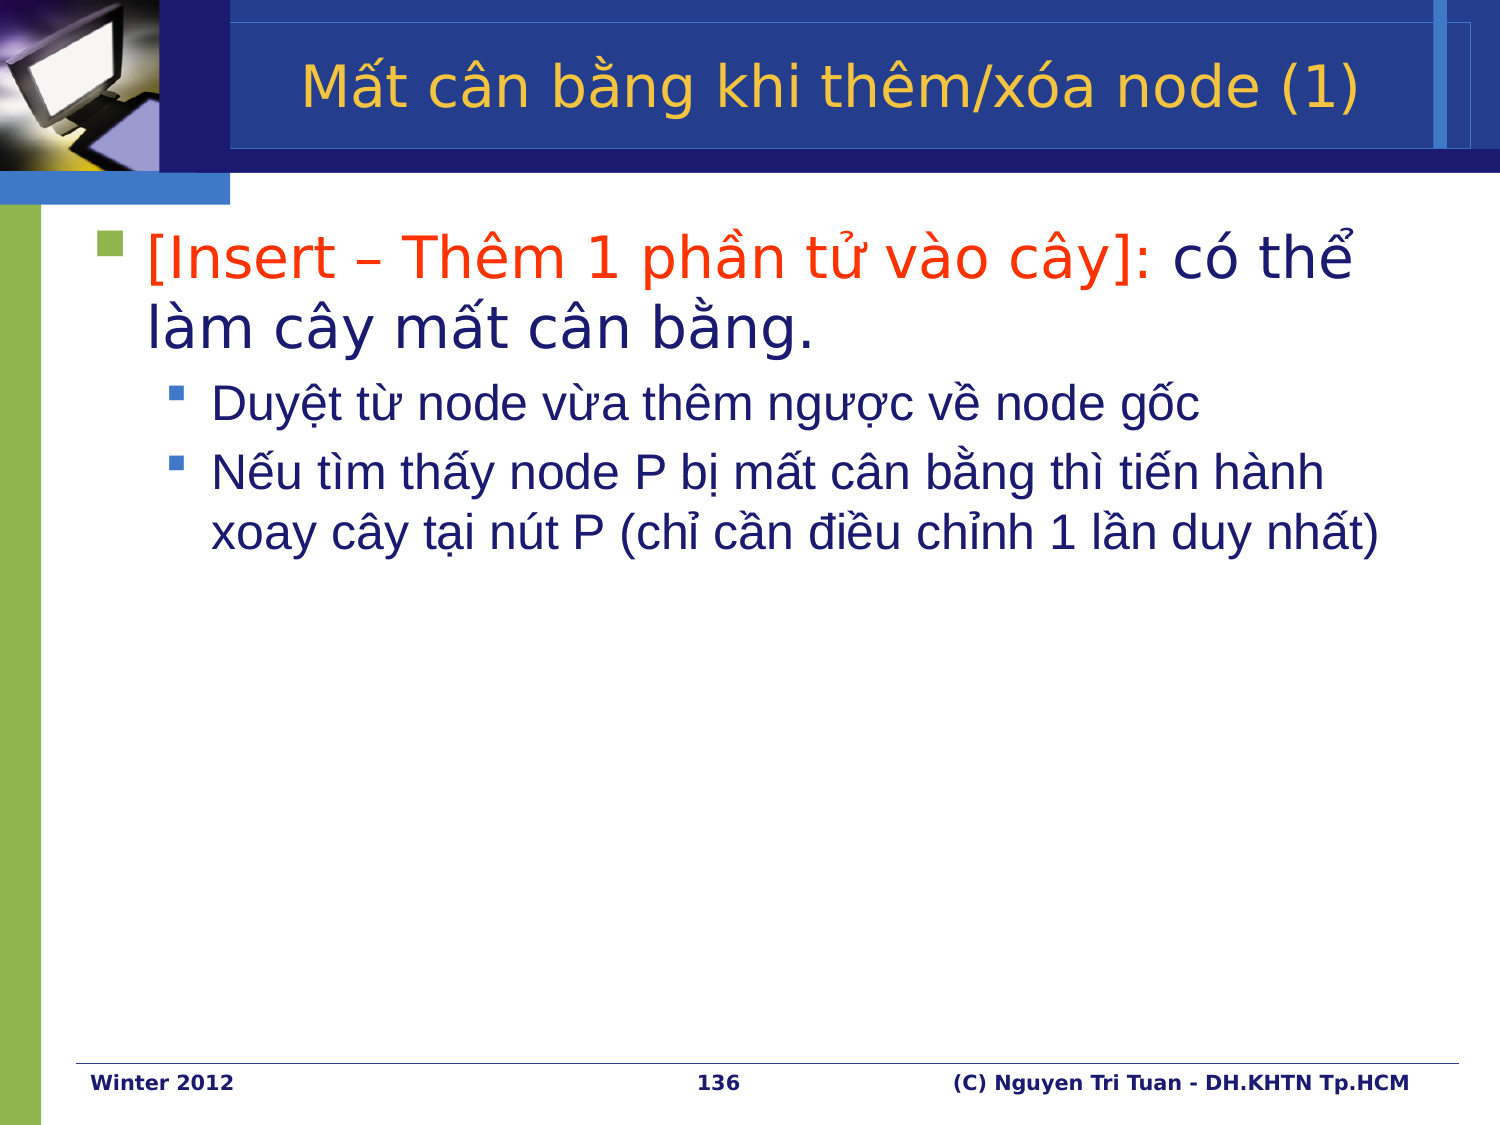

# Mất cân bằng khi thêm/xóa node (1)
[Insert – Thêm 1 phần tử vào cây]: có thể làm cây mất cân bằng.
Duyệt từ node vừa thêm ngược về node gốc
Nếu tìm thấy node P bị mất cân bằng thì tiến hành xoay cây tại nút P (chỉ cần điều chỉnh 1 lần duy nhất)

Winter 2012
136
(C) Nguyen Tri Tuan - DH.KHTN Tp.HCM